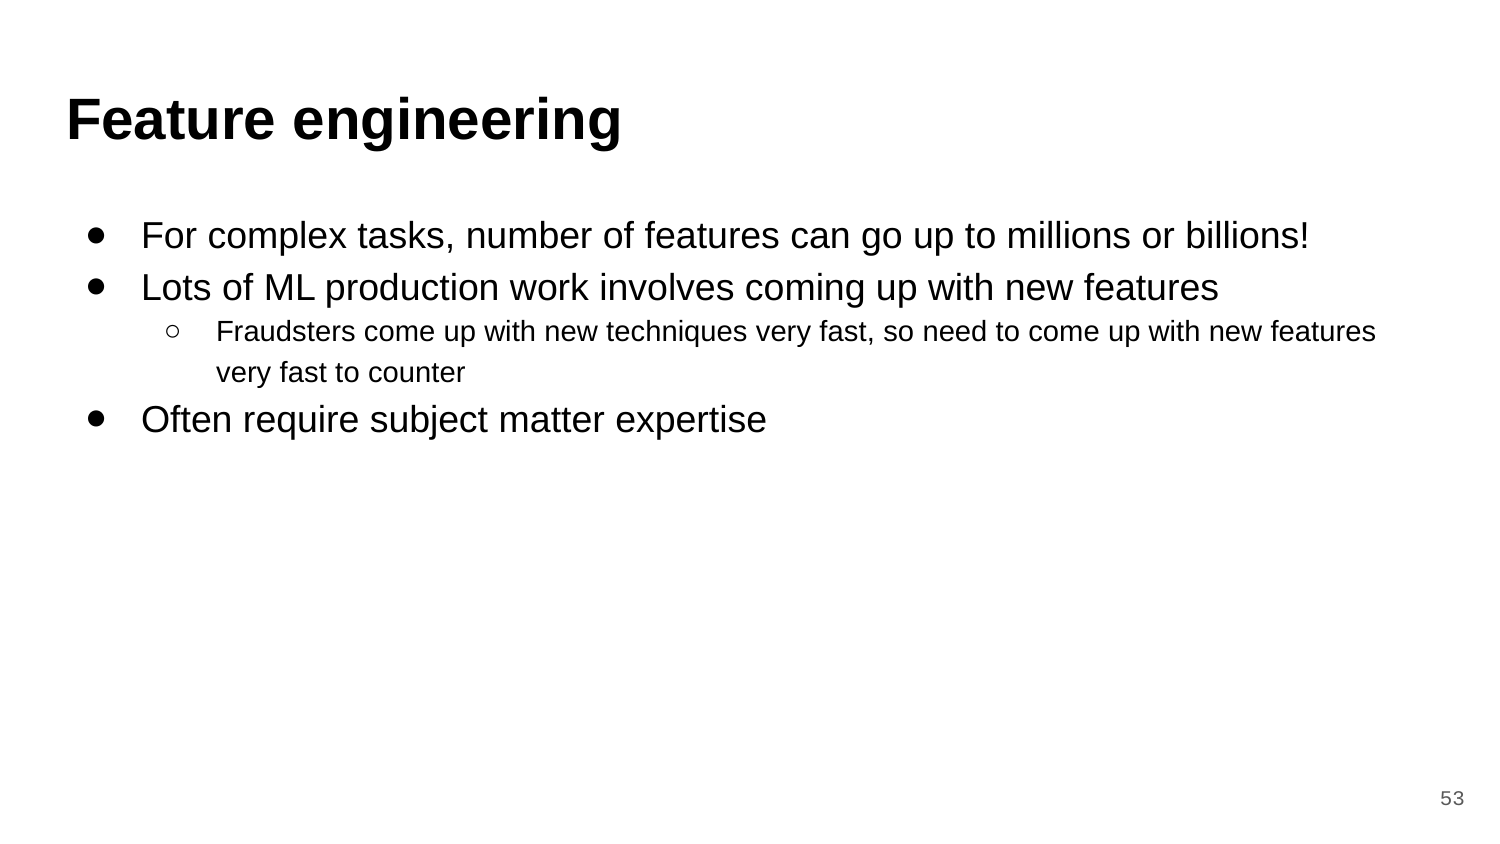

# Feature engineering
For complex tasks, number of features can go up to millions or billions!
Lots of ML production work involves coming up with new features
Fraudsters come up with new techniques very fast, so need to come up with new features very fast to counter
Often require subject matter expertise

53